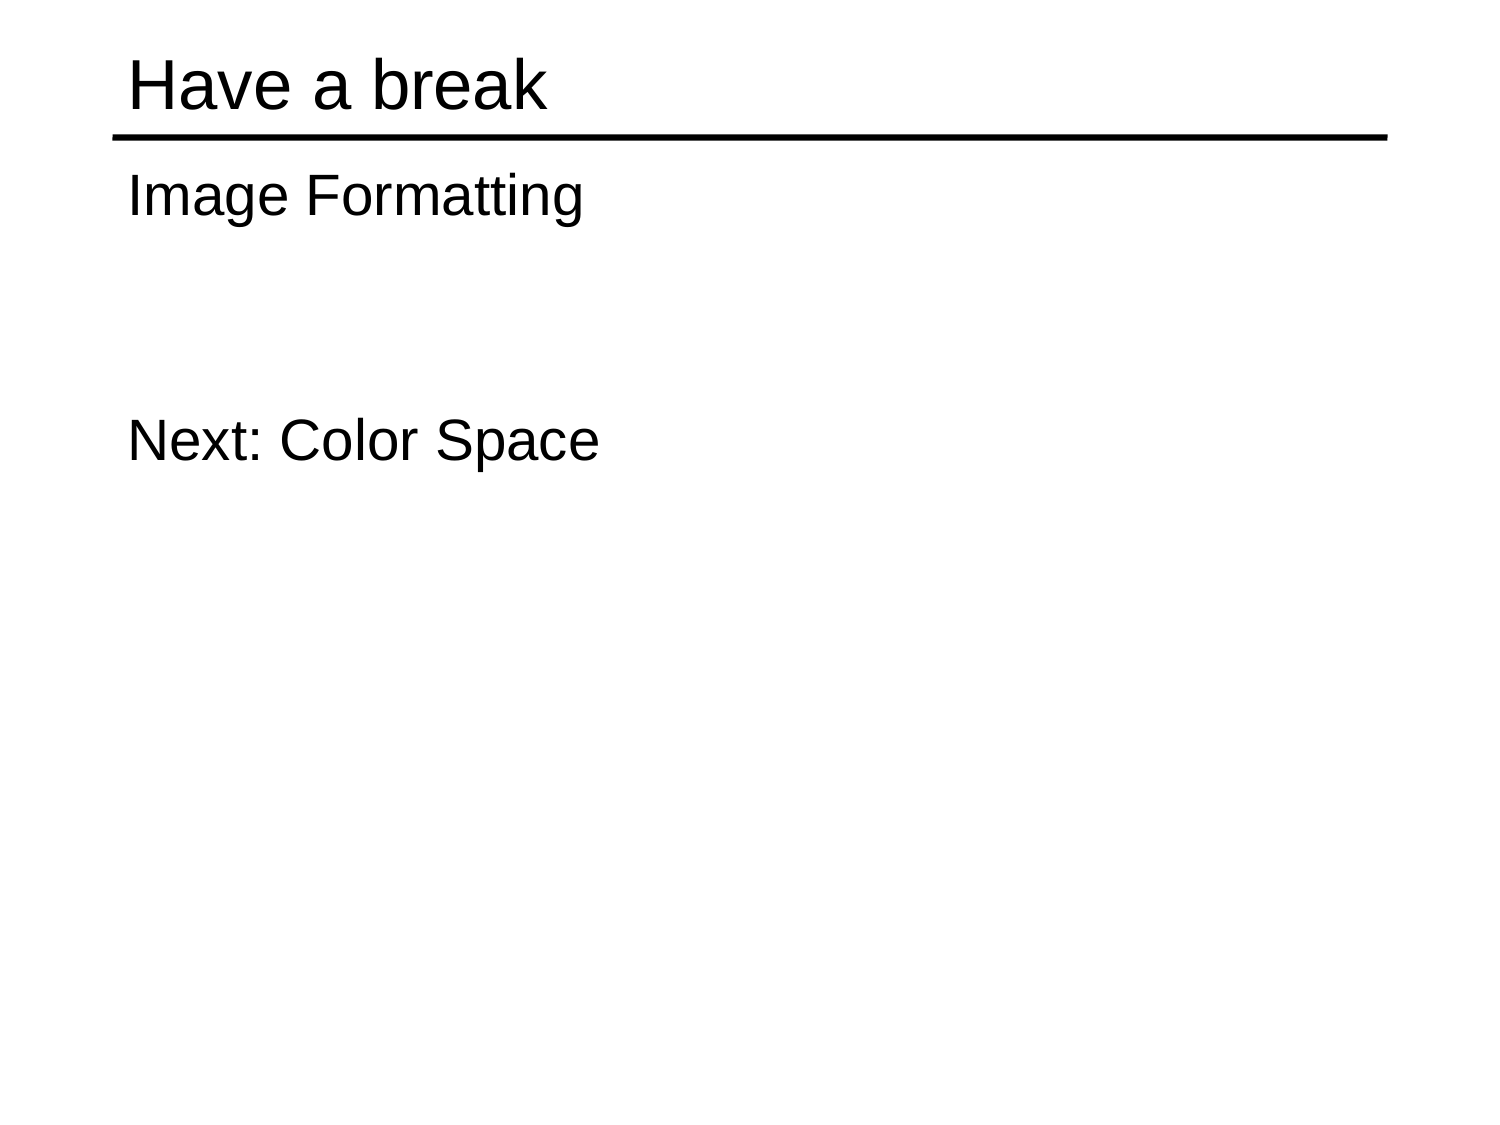

# Have a break
Image Formatting

Next: Color Space